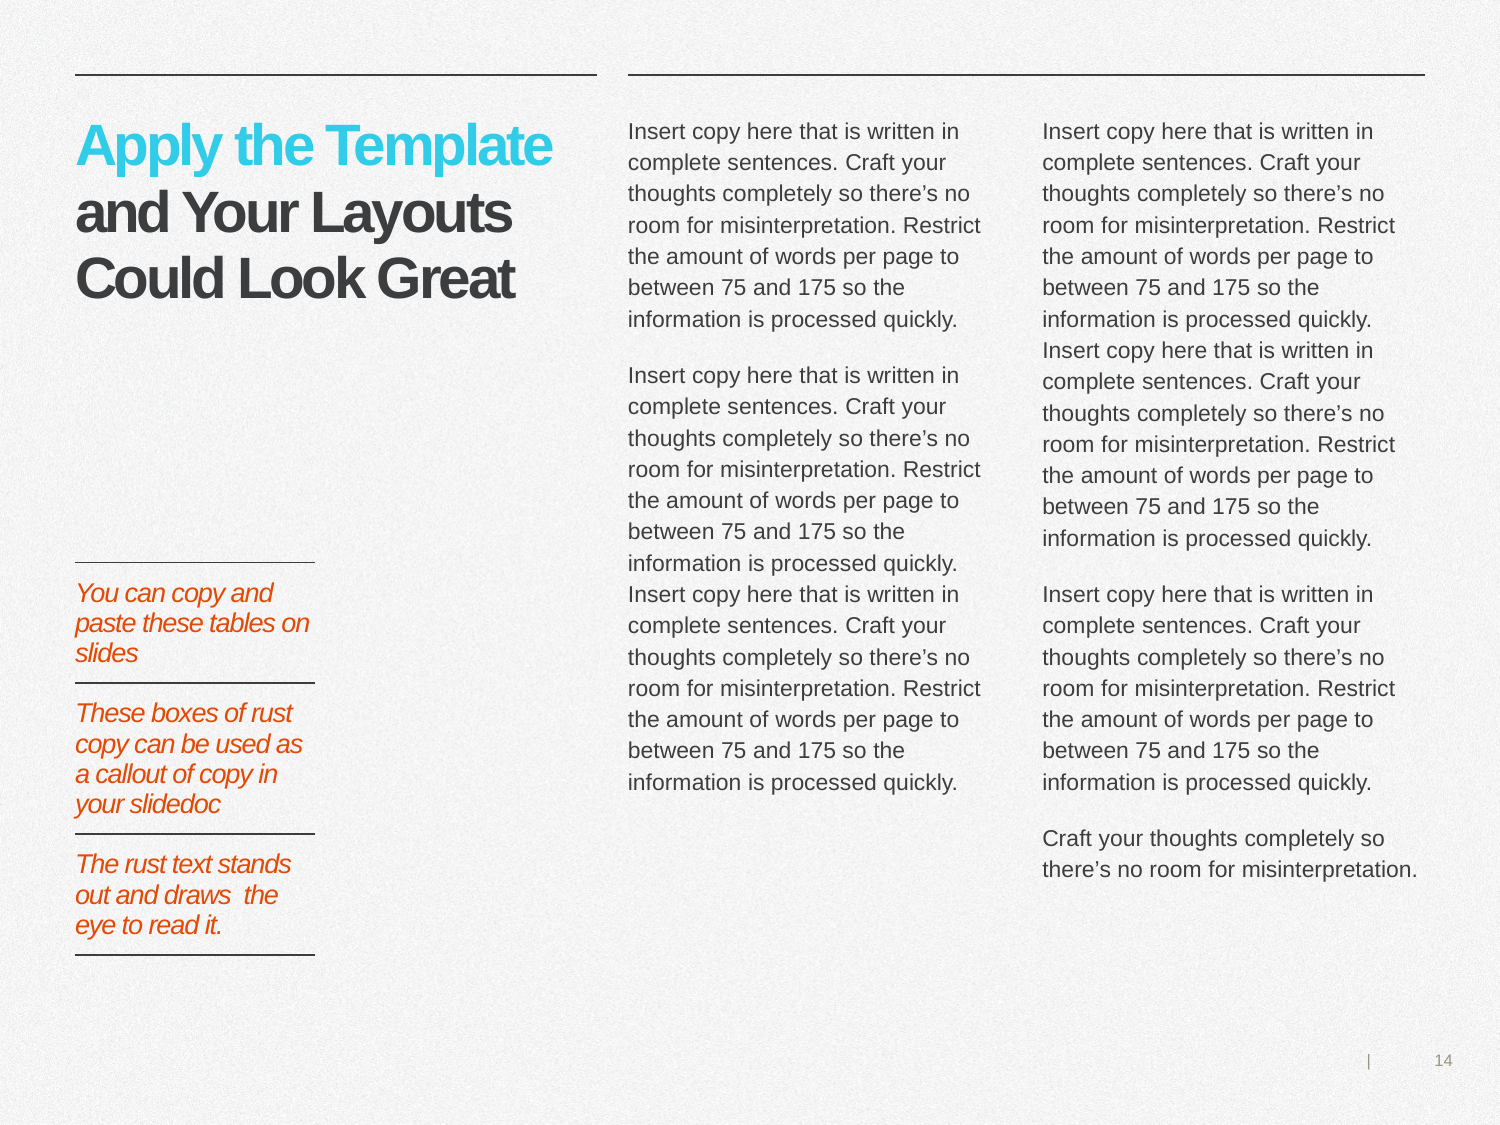

# Apply the Template and Your Layouts Could Look Great
Insert copy here that is written in complete sentences. Craft your thoughts completely so there’s no room for misinterpretation. Restrict the amount of words per page to between 75 and 175 so the information is processed quickly.
Insert copy here that is written in complete sentences. Craft your thoughts completely so there’s no room for misinterpretation. Restrict the amount of words per page to between 75 and 175 so the information is processed quickly. Insert copy here that is written in complete sentences. Craft your thoughts completely so there’s no room for misinterpretation. Restrict the amount of words per page to between 75 and 175 so the information is processed quickly.

Insert copy here that is written in complete sentences. Craft your thoughts completely so there’s no room for misinterpretation. Restrict the amount of words per page to between 75 and 175 so the information is processed quickly. Insert copy here that is written in complete sentences. Craft your thoughts completely so there’s no room for misinterpretation. Restrict the amount of words per page to between 75 and 175 so the information is processed quickly.
Insert copy here that is written in complete sentences. Craft your thoughts completely so there’s no room for misinterpretation. Restrict the amount of words per page to between 75 and 175 so the information is processed quickly.
Craft your thoughts completely so there’s no room for misinterpretation.
| You can copy and paste these tables on slides |
| --- |
| These boxes of rust copy can be used as a callout of copy in your slidedoc |
| The rust text stands out and draws the eye to read it. |